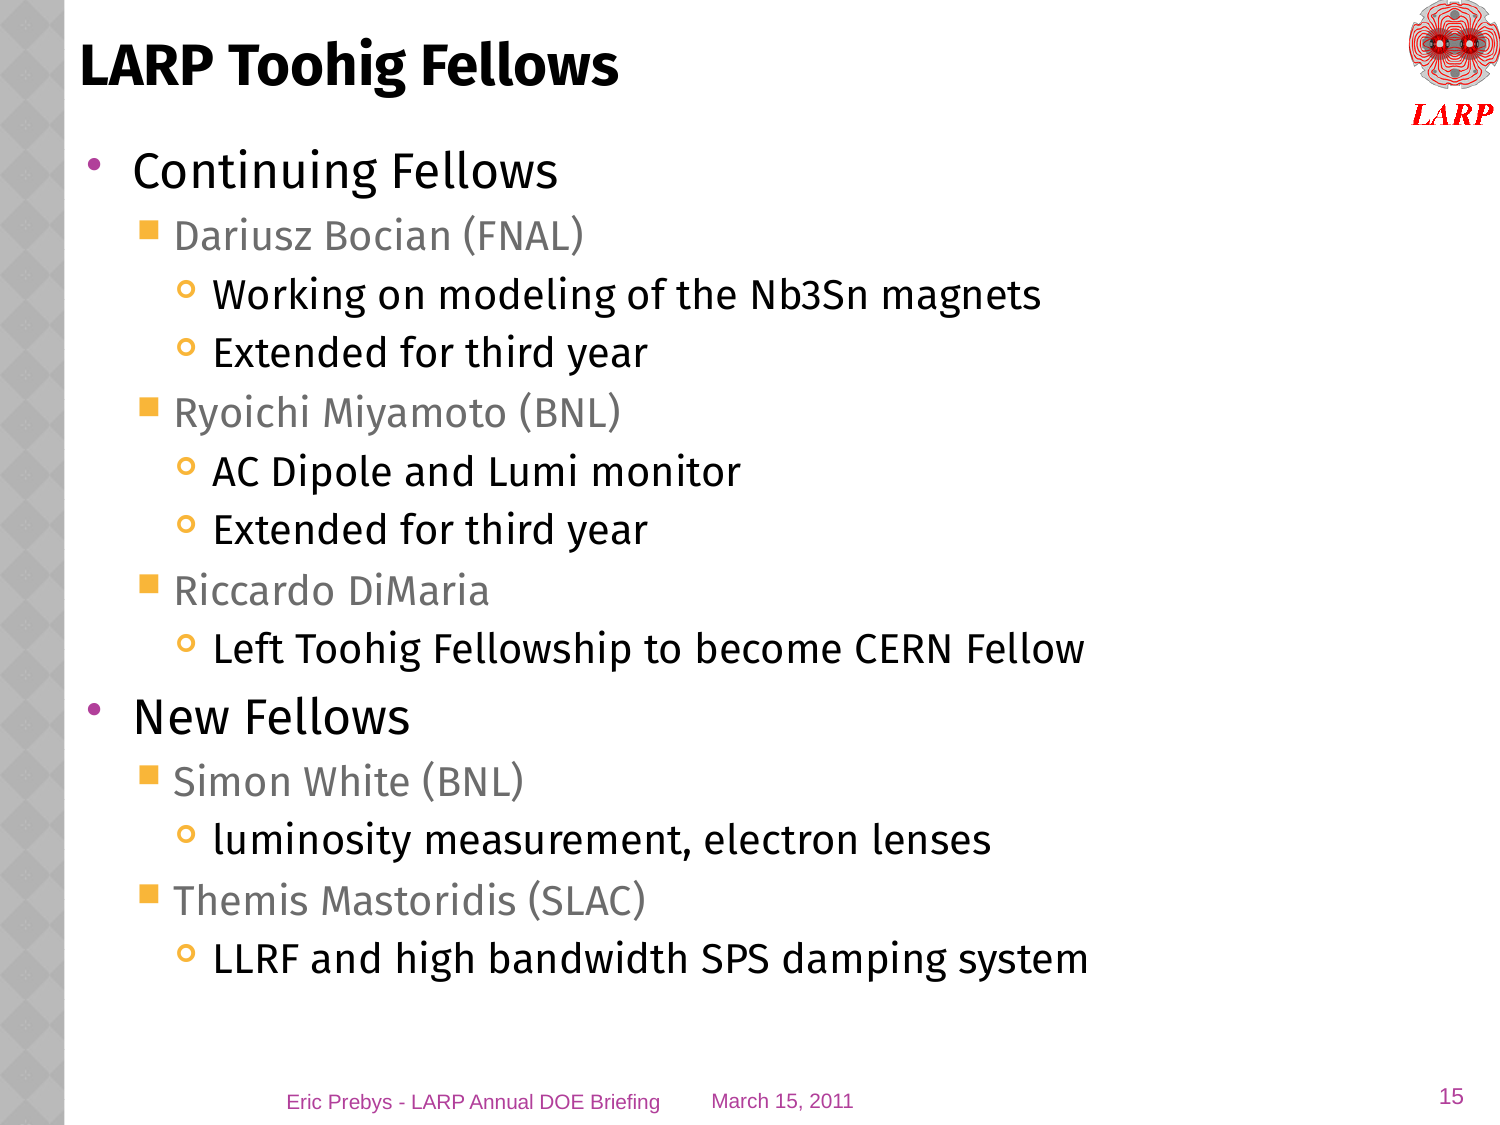

# LARP Toohig Fellows
Continuing Fellows
Dariusz Bocian (FNAL)
Working on modeling of the Nb3Sn magnets
Extended for third year
Ryoichi Miyamoto (BNL)
AC Dipole and Lumi monitor
Extended for third year
Riccardo DiMaria
Left Toohig Fellowship to become CERN Fellow
New Fellows
Simon White (BNL)
luminosity measurement, electron lenses
Themis Mastoridis (SLAC)
LLRF and high bandwidth SPS damping system

15
Eric Prebys - LARP Annual DOE Briefing
March 15, 2011